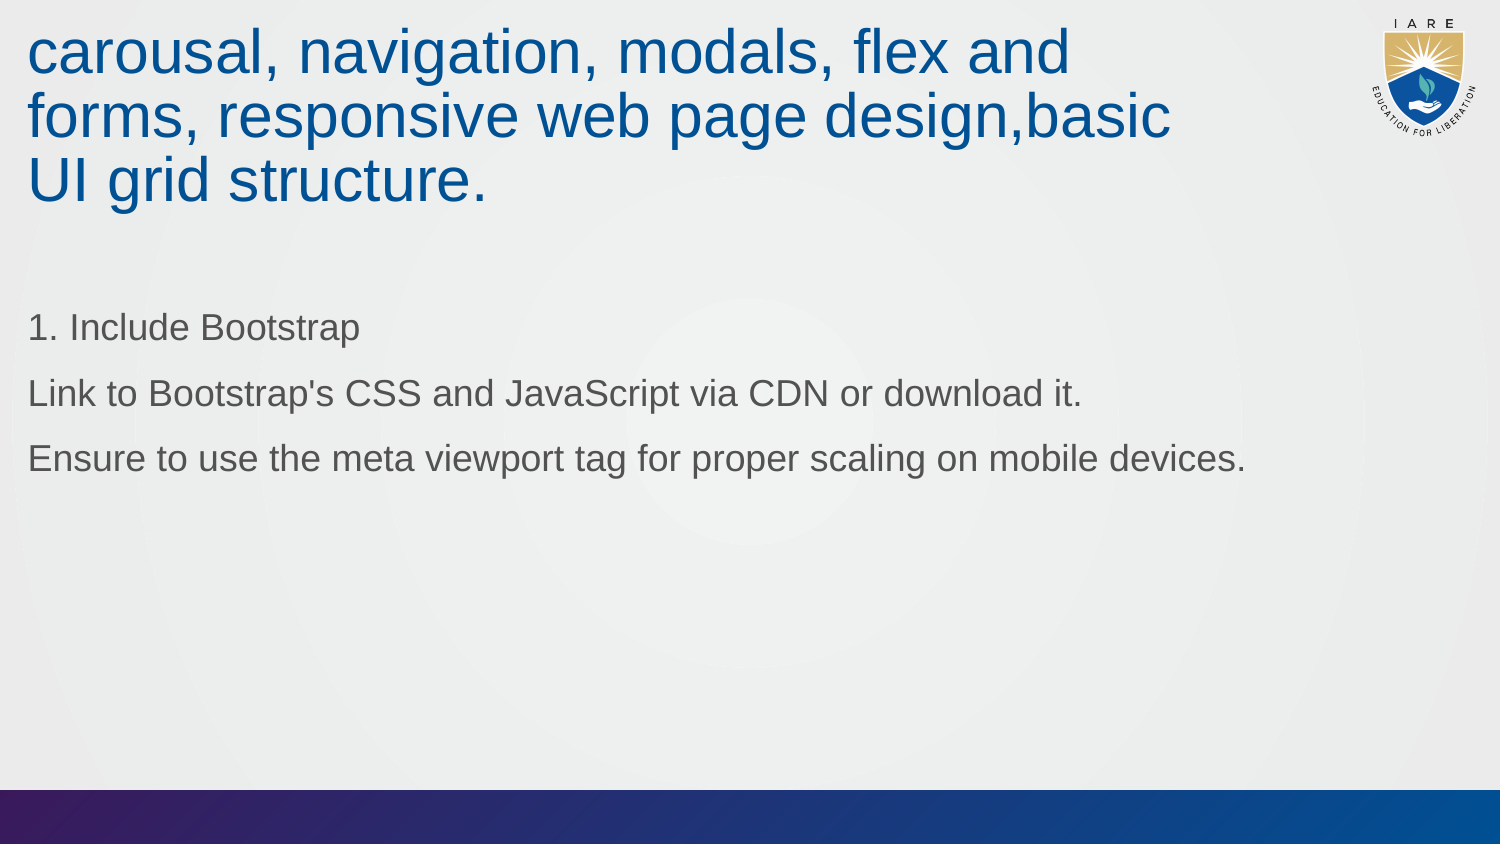

# carousal, navigation, modals, flex and forms, responsive web page design,basic UI grid structure.
1. Include Bootstrap
Link to Bootstrap's CSS and JavaScript via CDN or download it.
Ensure to use the meta viewport tag for proper scaling on mobile devices.
13